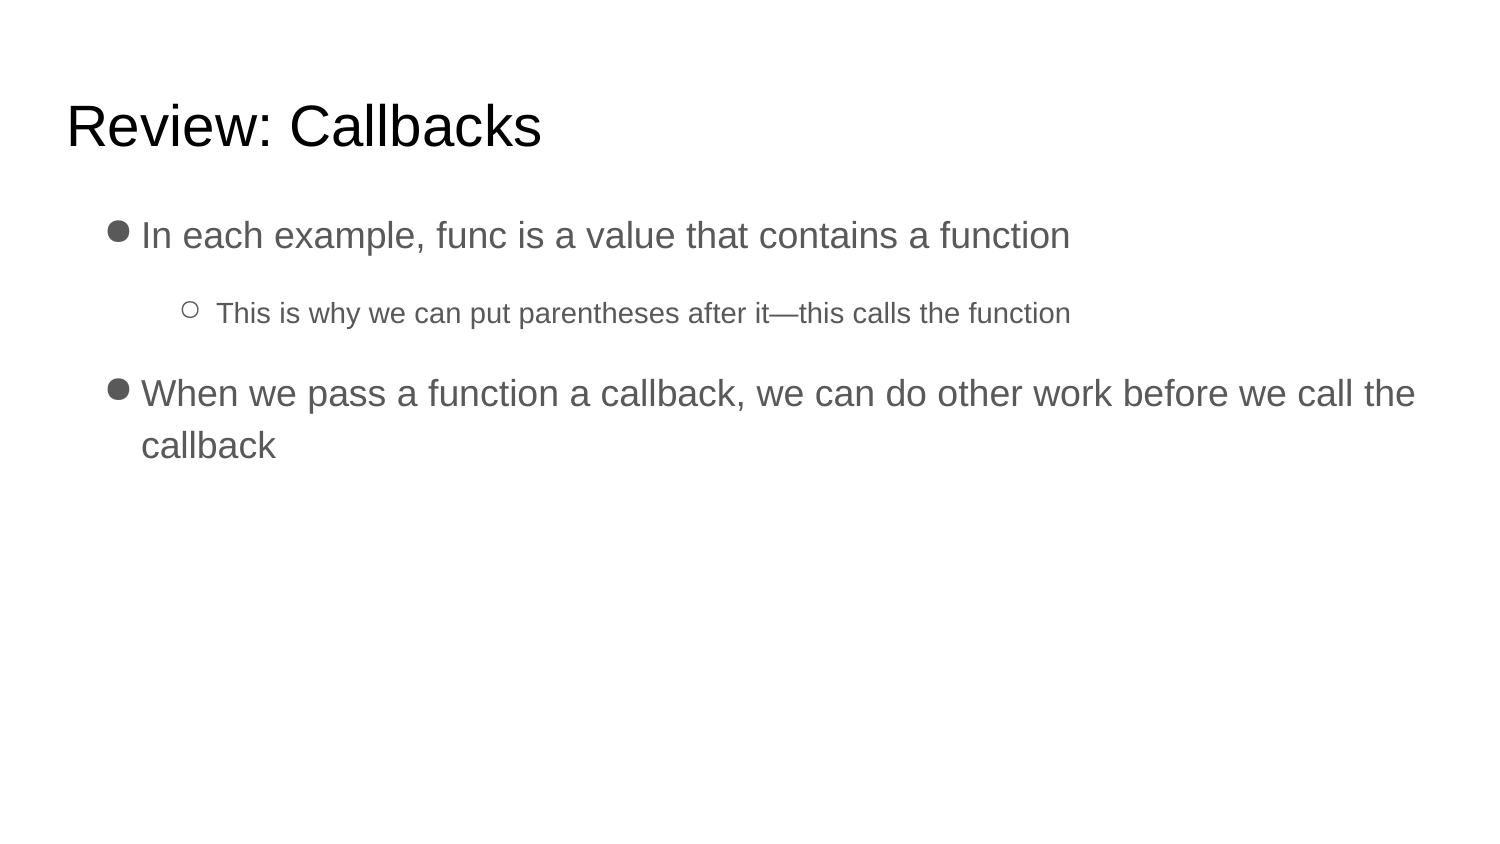

# Review: Callbacks
In each example, func is a value that contains a function
This is why we can put parentheses after it—this calls the function
When we pass a function a callback, we can do other work before we call the callback